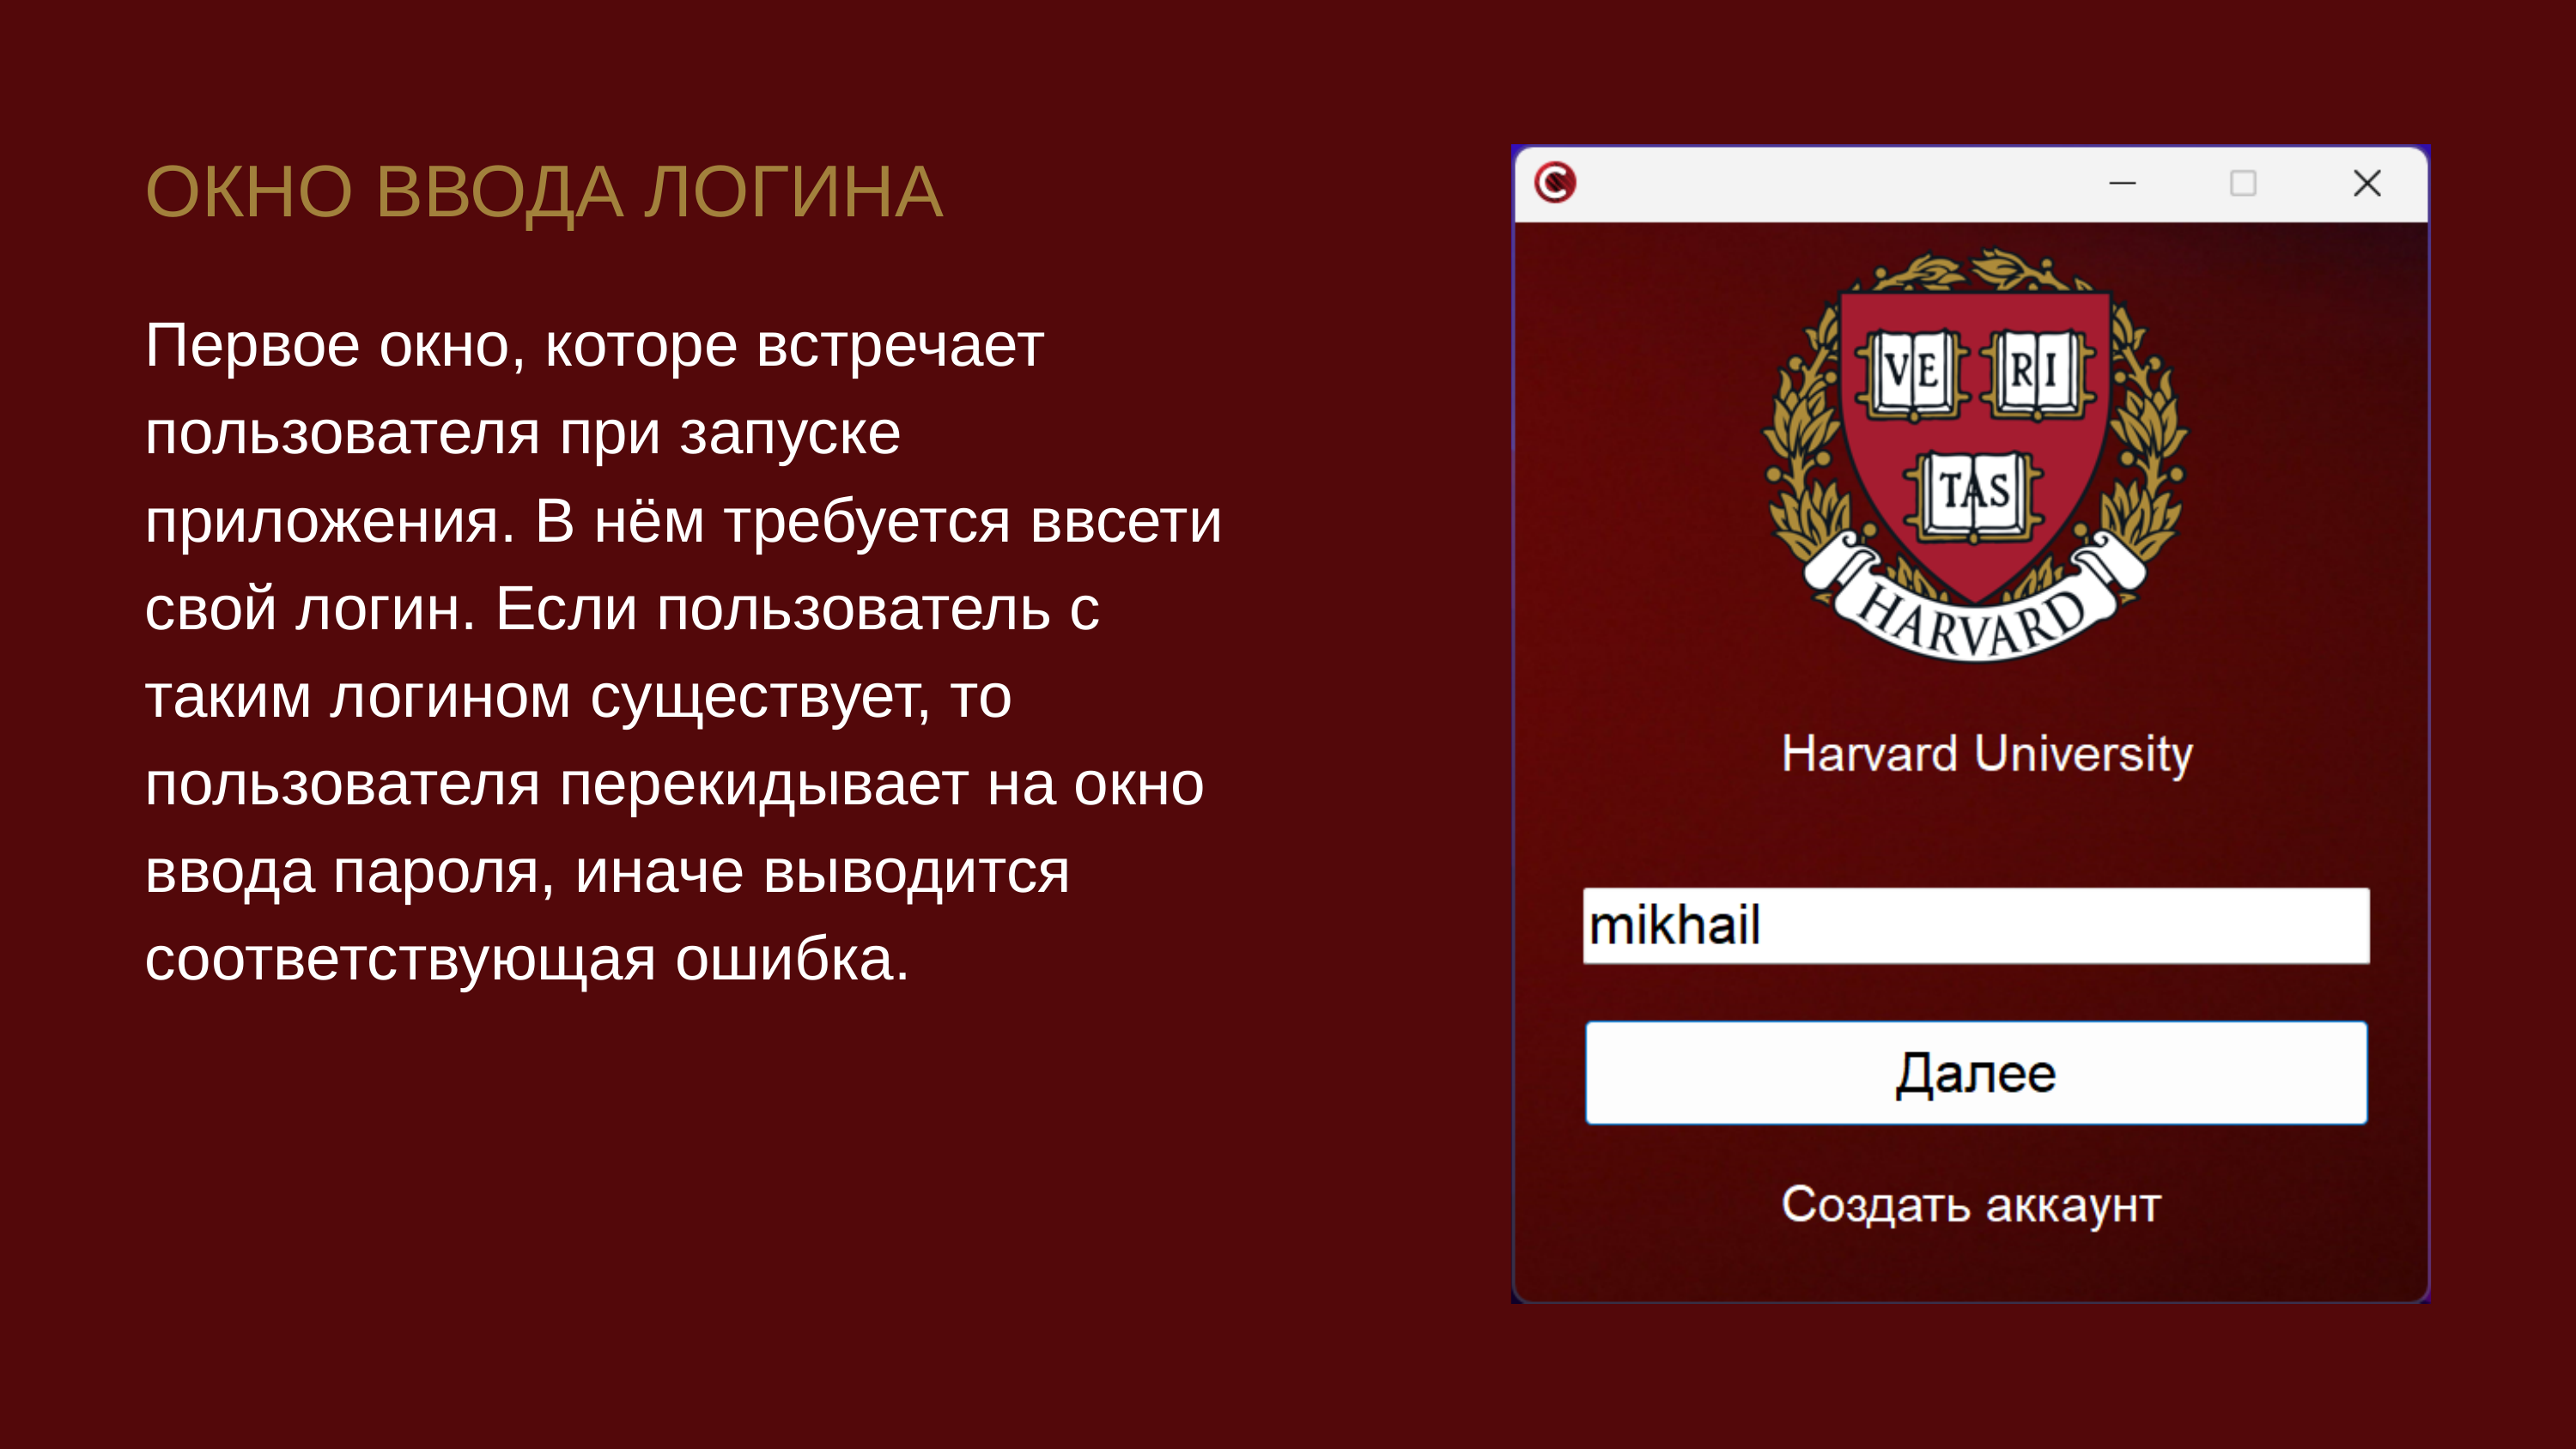

ОКНО ВВОДА ЛОГИНА

Первое окно, которе встречает пользователя при запуске приложения. В нём требуется ввсети свой логин. Если пользователь с таким логином существует, то пользователя перекидывает на окно ввода пароля, иначе выводится соответствующая ошибка.